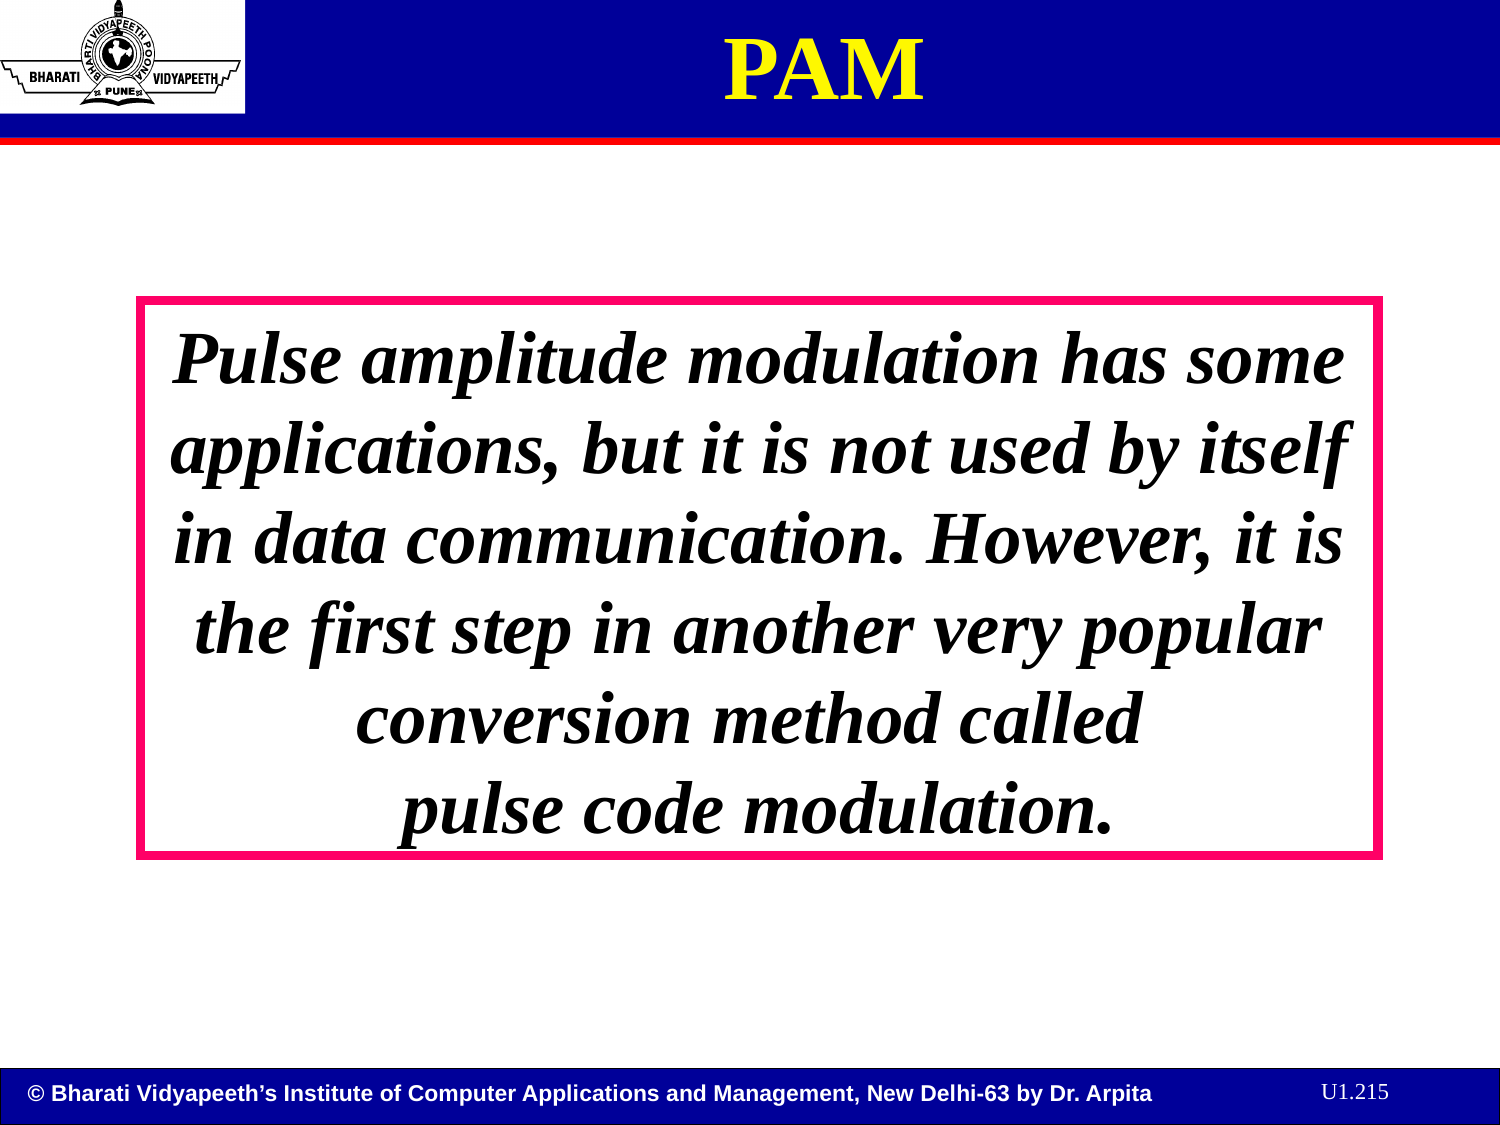

# PAM
Pulse amplitude modulation has some applications, but it is not used by itself in data communication. However, it is the first step in another very popular conversion method called
pulse code modulation.